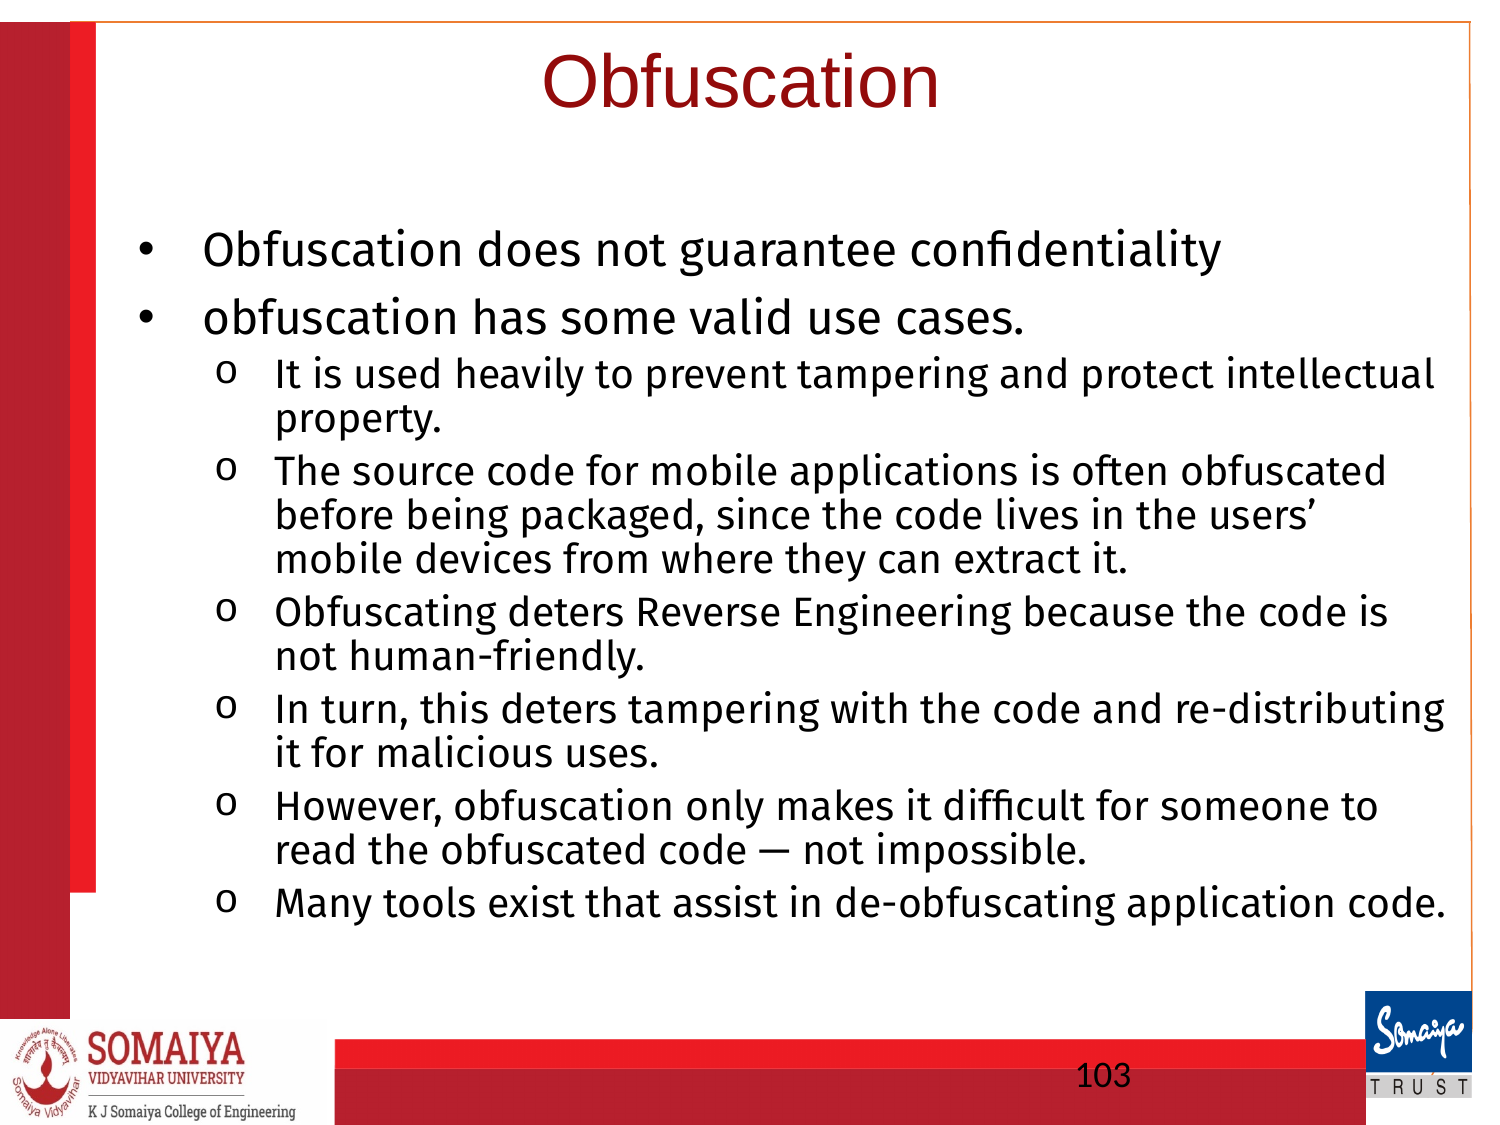

# Obfuscation
Obfuscation does not guarantee confidentiality
obfuscation has some valid use cases.
It is used heavily to prevent tampering and protect intellectual property.
The source code for mobile applications is often obfuscated before being packaged, since the code lives in the users’ mobile devices from where they can extract it.
Obfuscating deters Reverse Engineering because the code is not human-friendly.
In turn, this deters tampering with the code and re-distributing it for malicious uses.
However, obfuscation only makes it difficult for someone to read the obfuscated code — not impossible.
Many tools exist that assist in de-obfuscating application code.
103